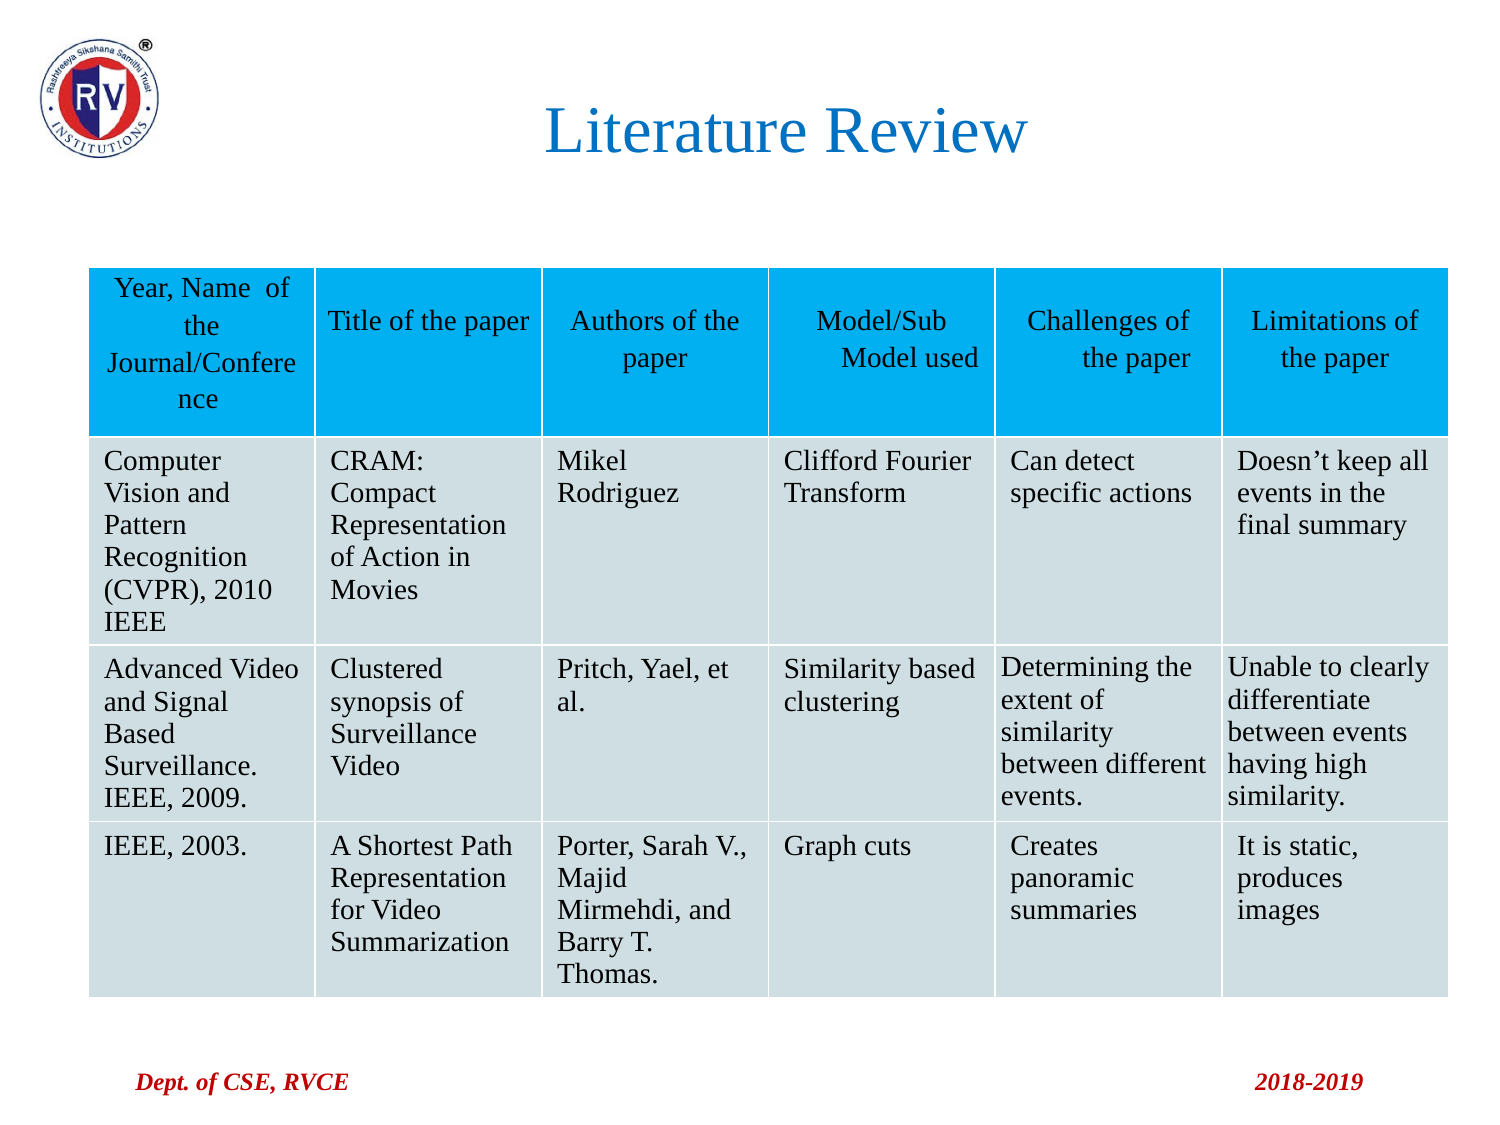

Literature Review
| Year, Name of the Journal/Conference | Title of the paper | Authors of the paper | Model/Sub Model used | Challenges of the paper | Limitations of the paper |
| --- | --- | --- | --- | --- | --- |
| Computer Vision and Pattern Recognition (CVPR), 2010 IEEE | CRAM: Compact Representation of Action in Movies | Mikel Rodriguez | Clifford Fourier Transform | Can detect specific actions | Doesn’t keep all events in the final summary |
| Advanced Video and Signal Based Surveillance. IEEE, 2009. | Clustered synopsis of Surveillance Video | Pritch, Yael, et al. | Similarity based clustering | Determining the extent of similarity between different events. | Unable to clearly differentiate between events having high similarity. |
| IEEE, 2003. | A Shortest Path Representation for Video Summarization | Porter, Sarah V., Majid Mirmehdi, and Barry T. Thomas. | Graph cuts | Creates panoramic summaries | It is static, produces images |